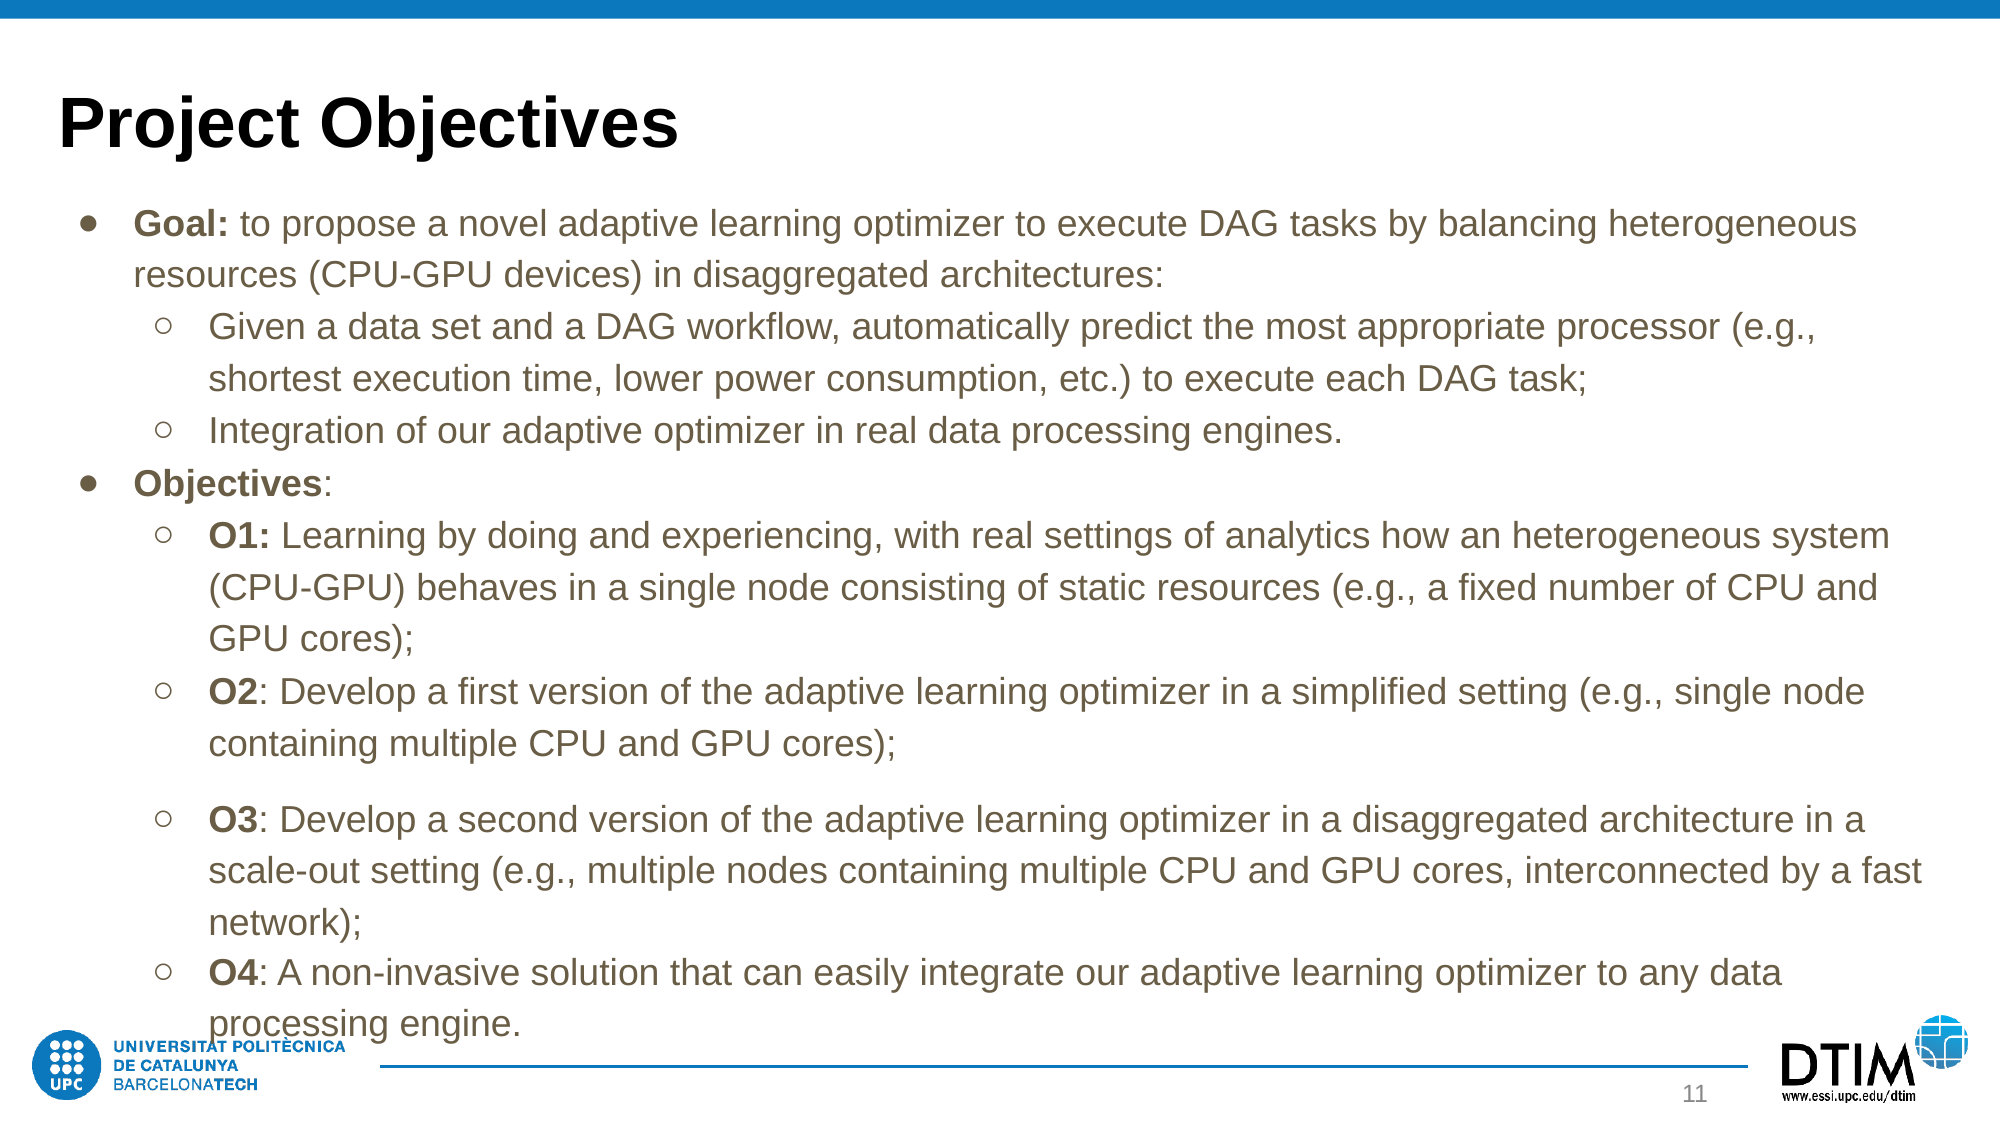

Project Objectives
Goal: to propose a novel adaptive learning optimizer to execute DAG tasks by balancing heterogeneous resources (CPU-GPU devices) in disaggregated architectures:
Given a data set and a DAG workflow, automatically predict the most appropriate processor (e.g., shortest execution time, lower power consumption, etc.) to execute each DAG task;
Integration of our adaptive optimizer in real data processing engines.
Objectives:
O1: Learning by doing and experiencing, with real settings of analytics how an heterogeneous system (CPU-GPU) behaves in a single node consisting of static resources (e.g., a fixed number of CPU and GPU cores);
O2: Develop a first version of the adaptive learning optimizer in a simplified setting (e.g., single node containing multiple CPU and GPU cores);
O3: Develop a second version of the adaptive learning optimizer in a disaggregated architecture in a scale-out setting (e.g., multiple nodes containing multiple CPU and GPU cores, interconnected by a fast network);
O4: A non-invasive solution that can easily integrate our adaptive learning optimizer to any data processing engine.
11